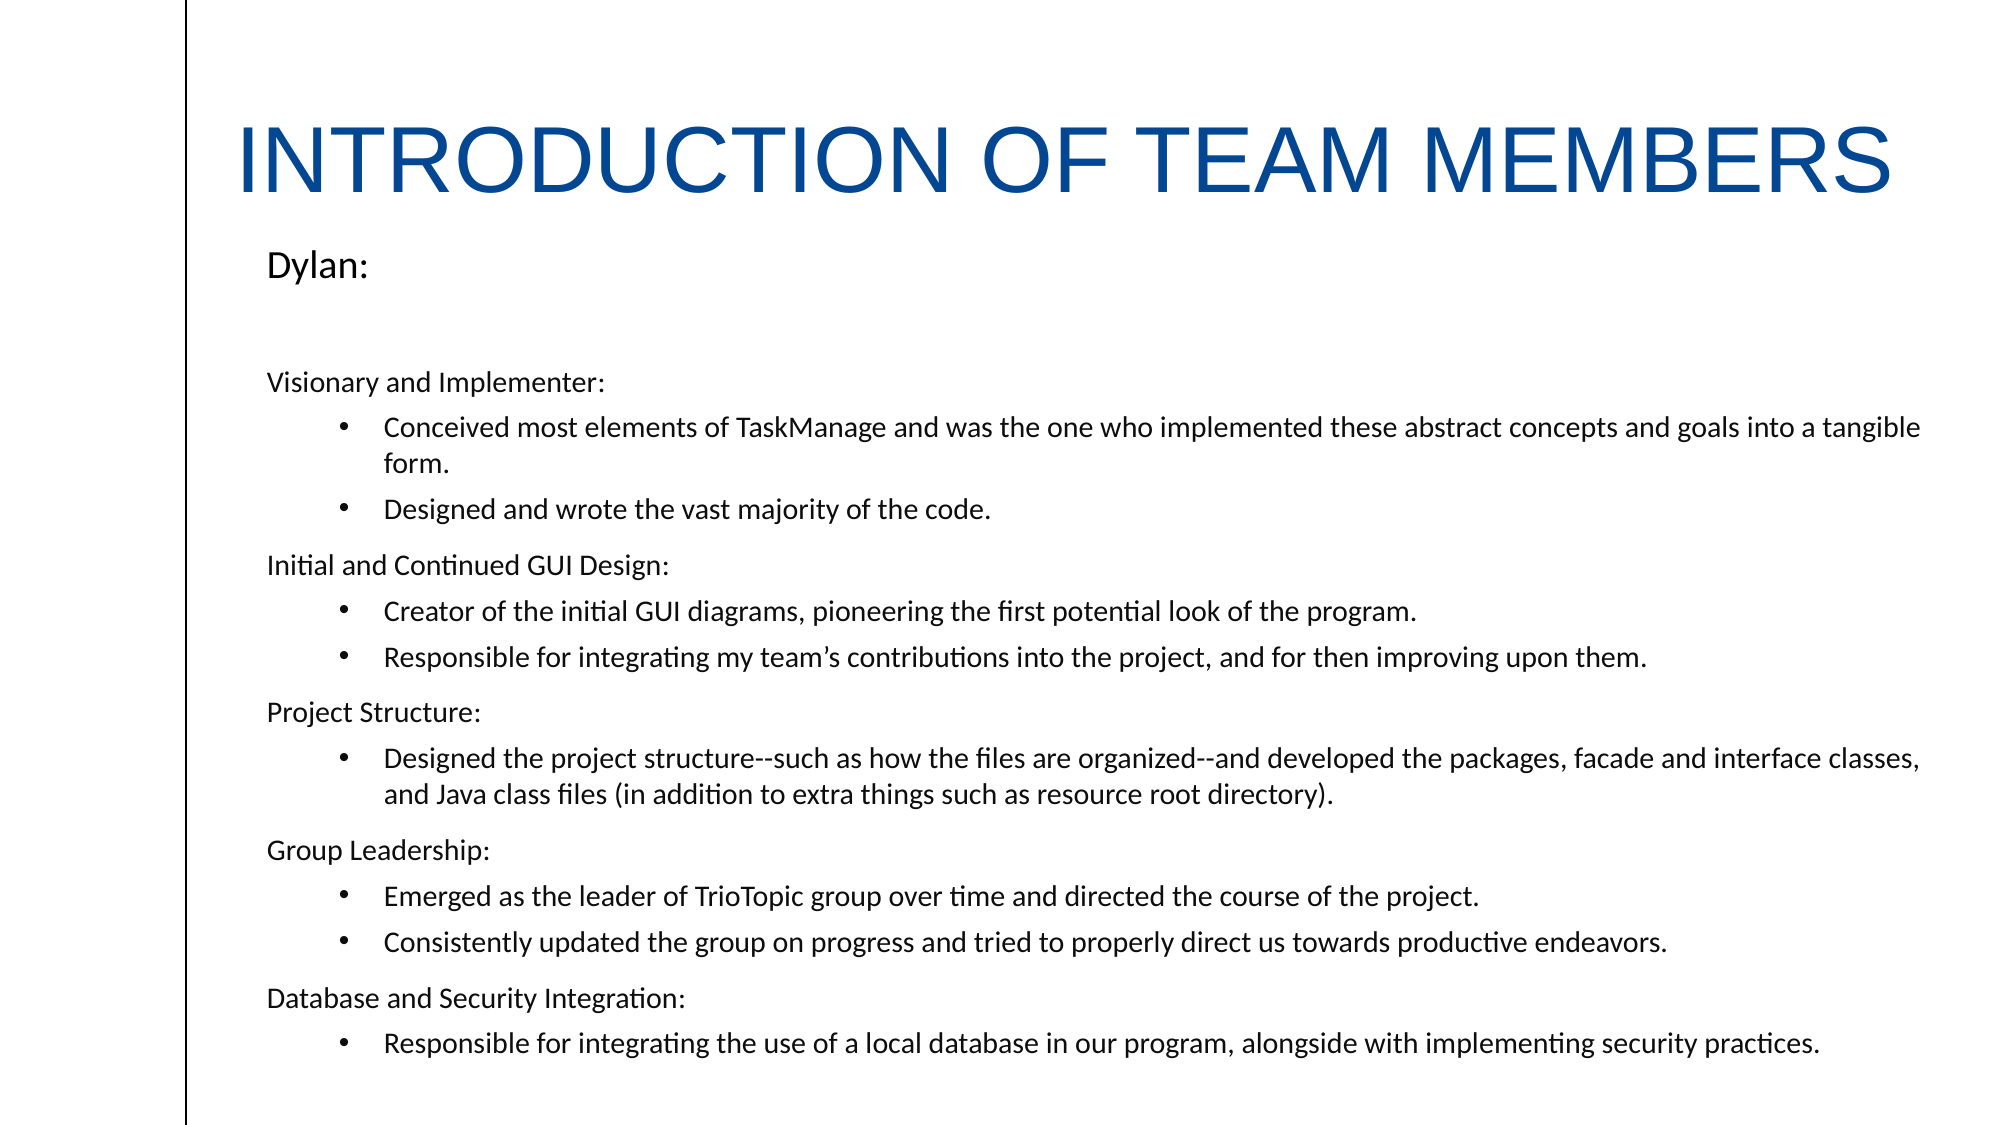

# Introduction of Team members

Dylan:

Visionary and Implementer:
Conceived most elements of TaskManage and was the one who implemented these abstract concepts and goals into a tangible form.
Designed and wrote the vast majority of the code.
Initial and Continued GUI Design:
Creator of the initial GUI diagrams, pioneering the first potential look of the program.
Responsible for integrating my team’s contributions into the project, and for then improving upon them.
Project Structure:
Designed the project structure--such as how the files are organized--and developed the packages, facade and interface classes, and Java class files (in addition to extra things such as resource root directory).
Group Leadership:
Emerged as the leader of TrioTopic group over time and directed the course of the project.
Consistently updated the group on progress and tried to properly direct us towards productive endeavors.
Database and Security Integration:
Responsible for integrating the use of a local database in our program, alongside with implementing security practices.